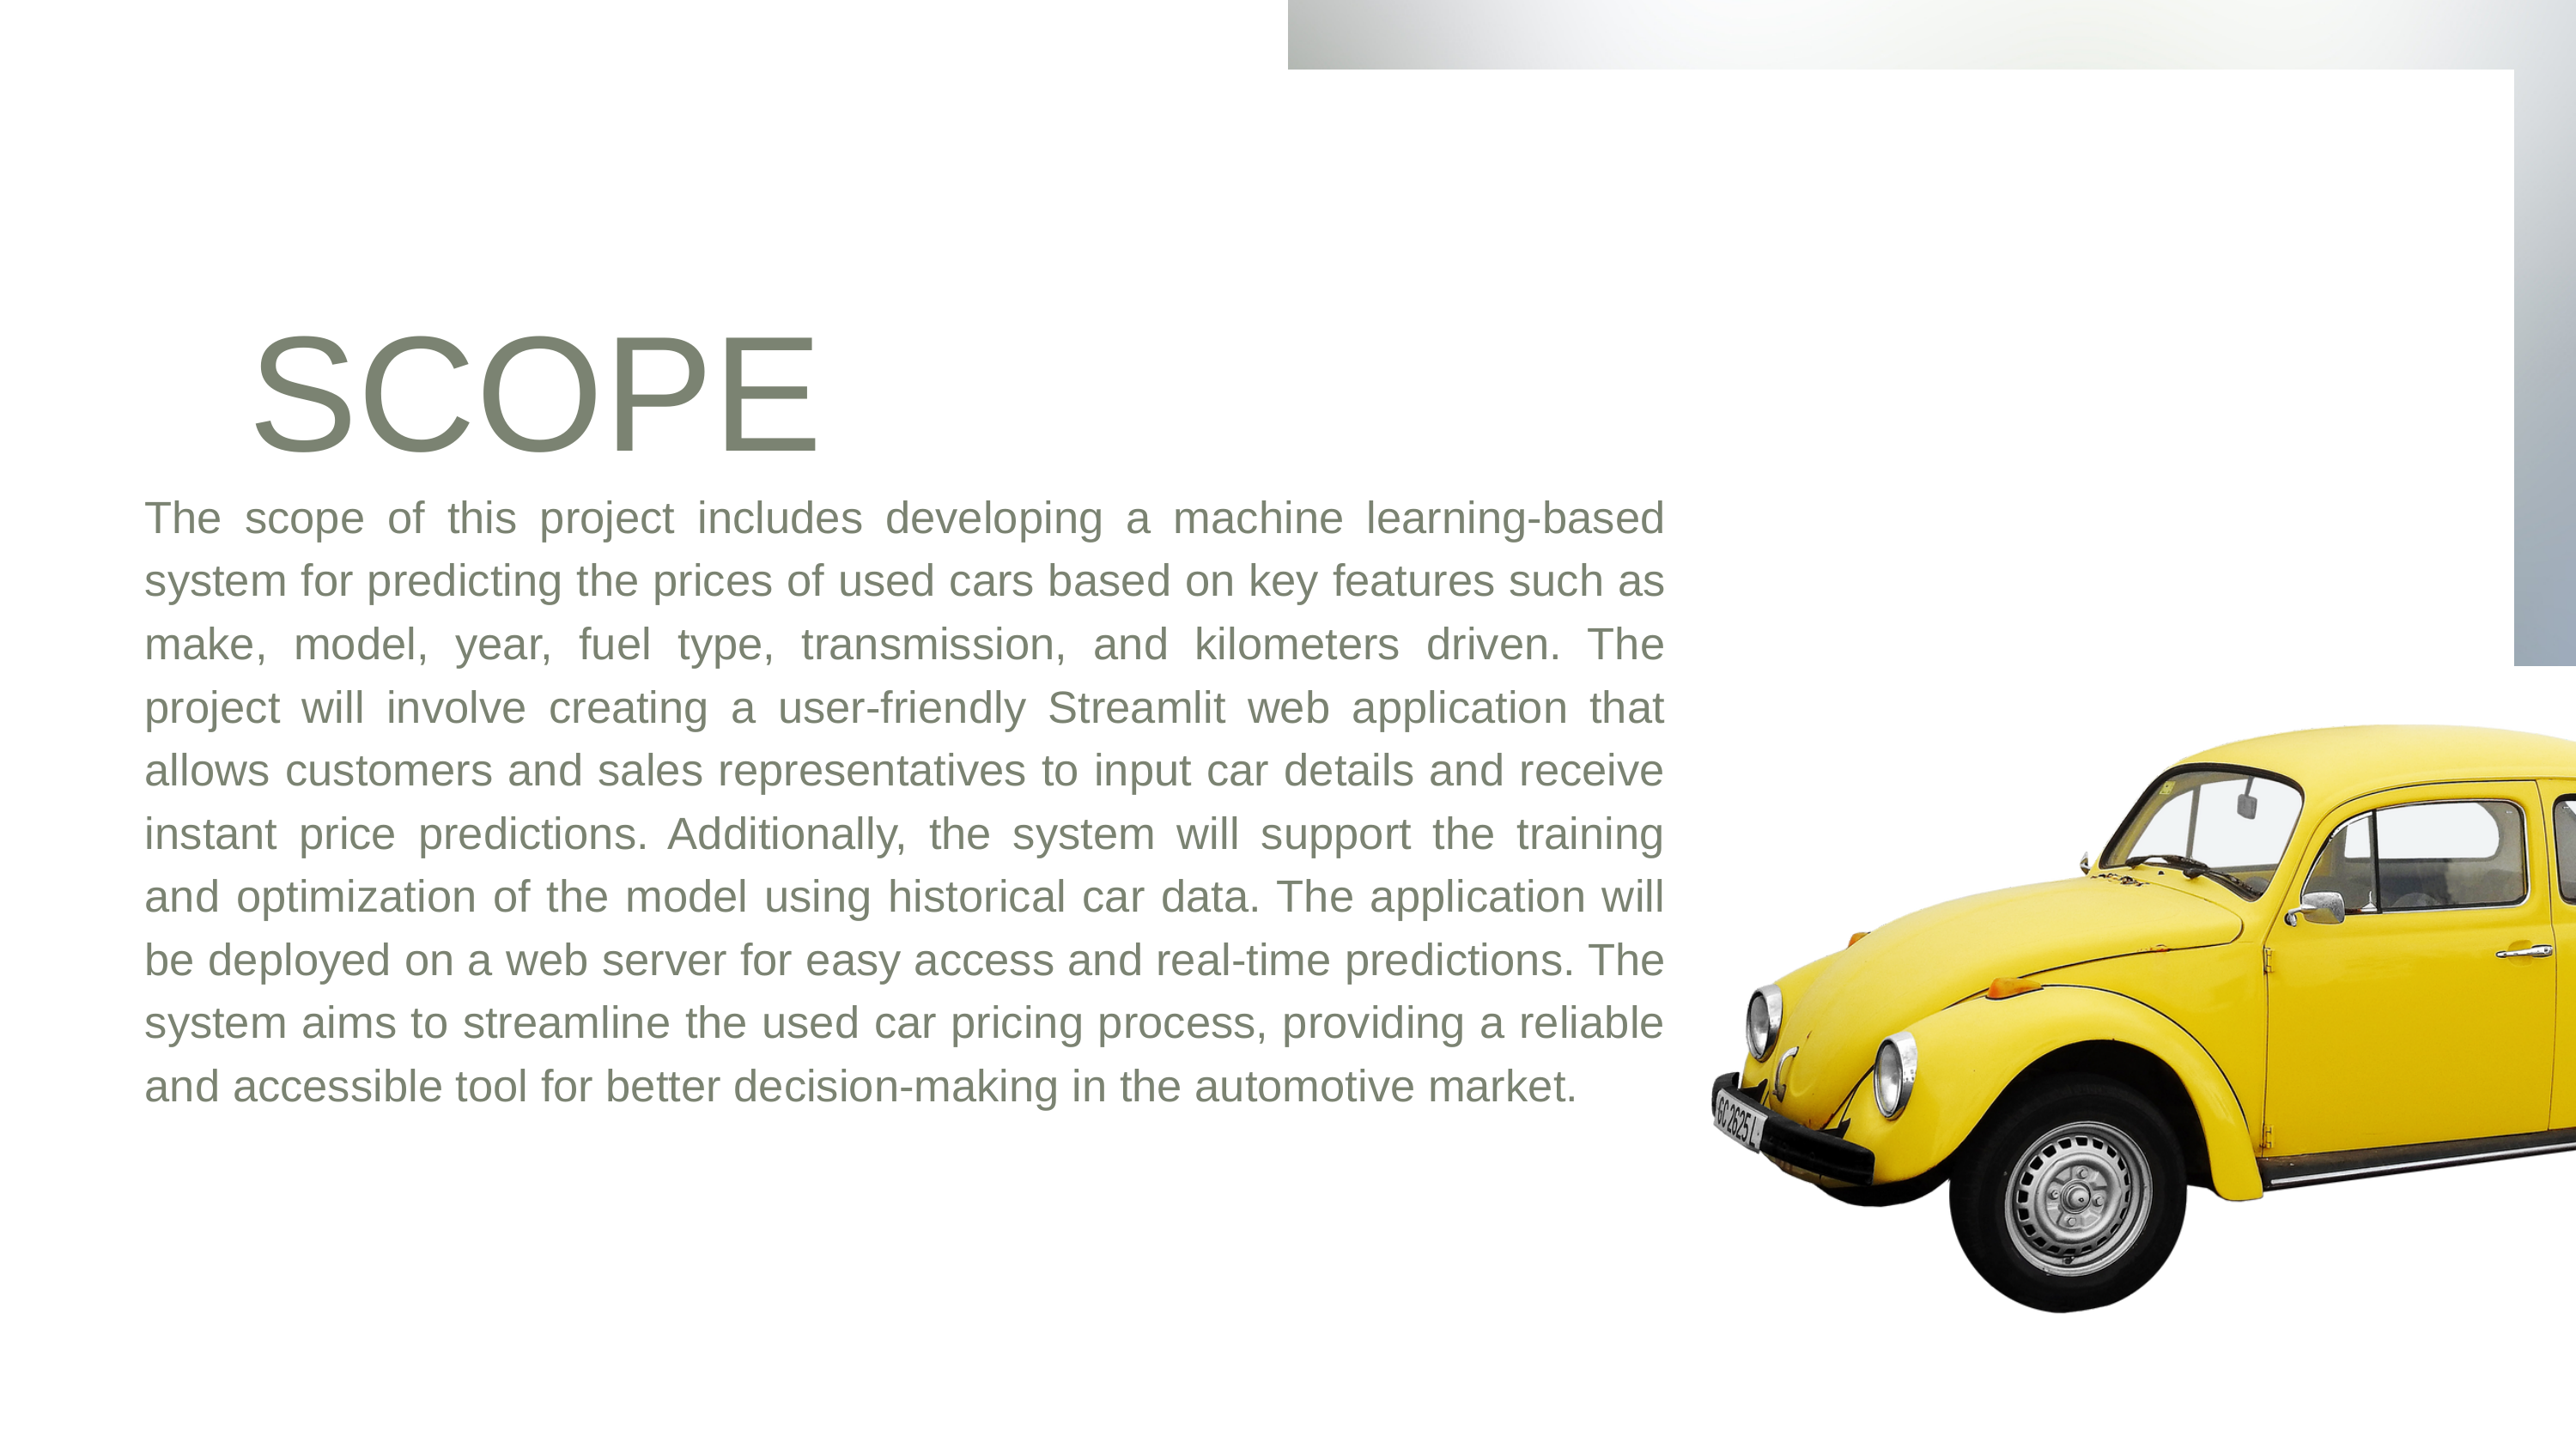

SCOPE
The scope of this project includes developing a machine learning-based system for predicting the prices of used cars based on key features such as make, model, year, fuel type, transmission, and kilometers driven. The project will involve creating a user-friendly Streamlit web application that allows customers and sales representatives to input car details and receive instant price predictions. Additionally, the system will support the training and optimization of the model using historical car data. The application will be deployed on a web server for easy access and real-time predictions. The system aims to streamline the used car pricing process, providing a reliable and accessible tool for better decision-making in the automotive market.